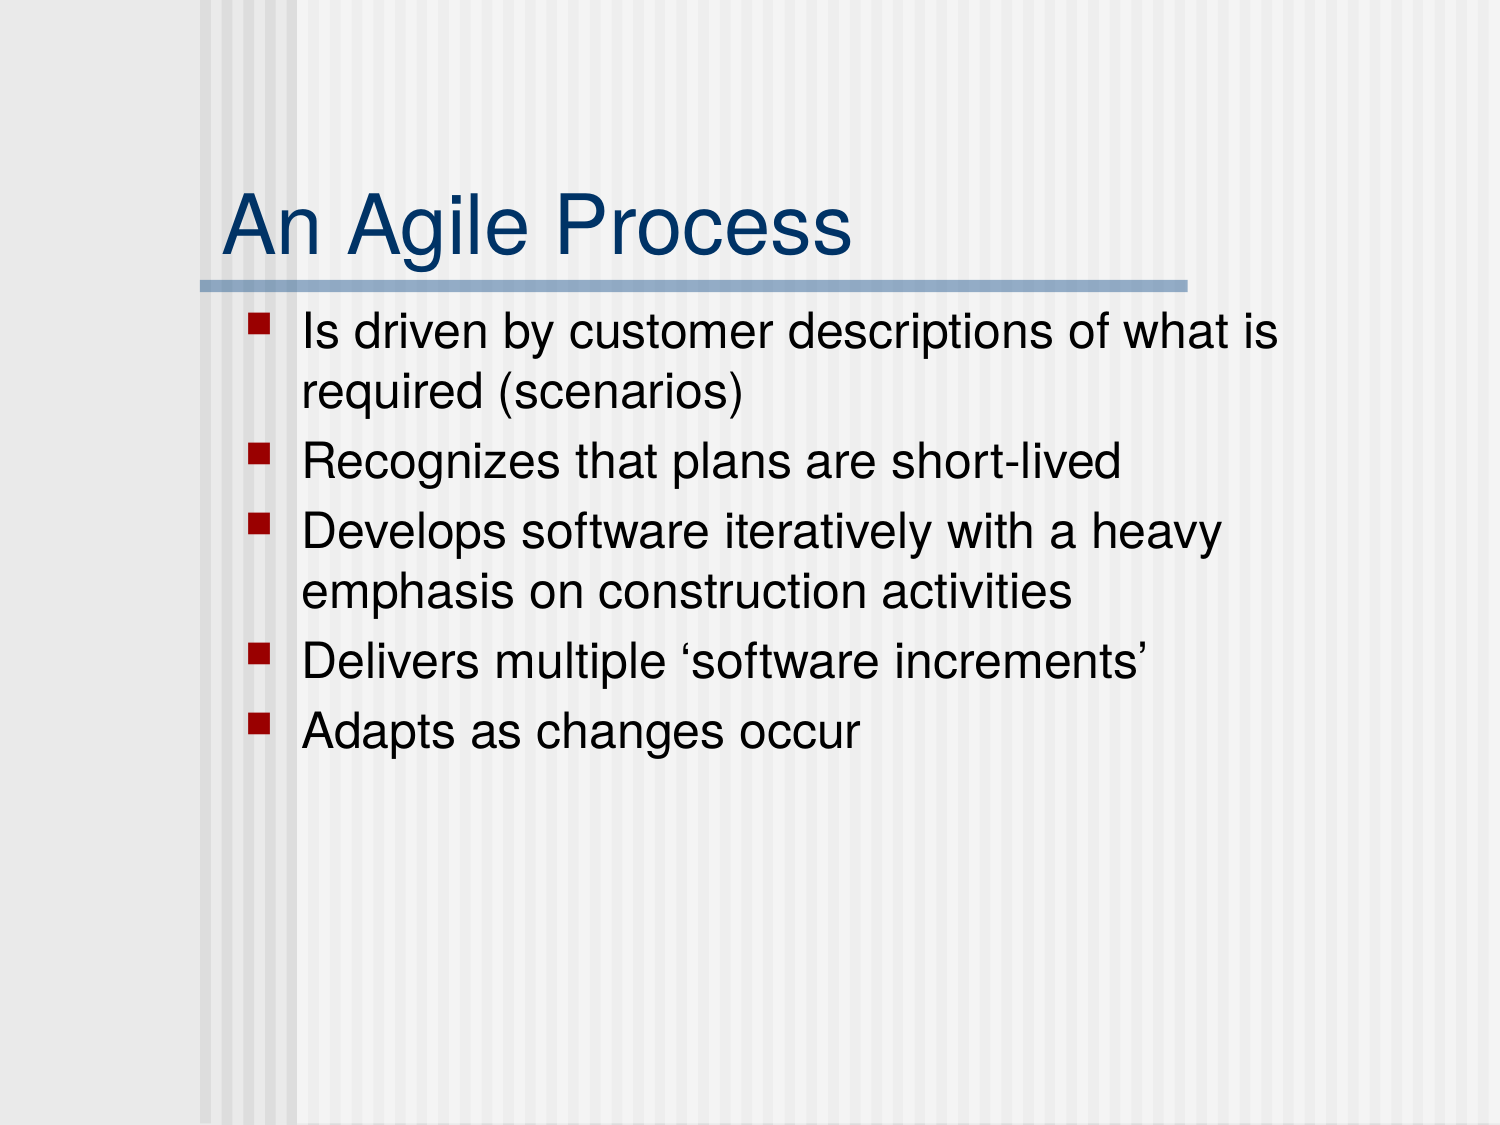

# An Agile Process
Is driven by customer descriptions of what is required (scenarios)
Recognizes that plans are short-lived
Develops software iteratively with a heavy emphasis on construction activities
Delivers multiple ‘software increments’
Adapts as changes occur